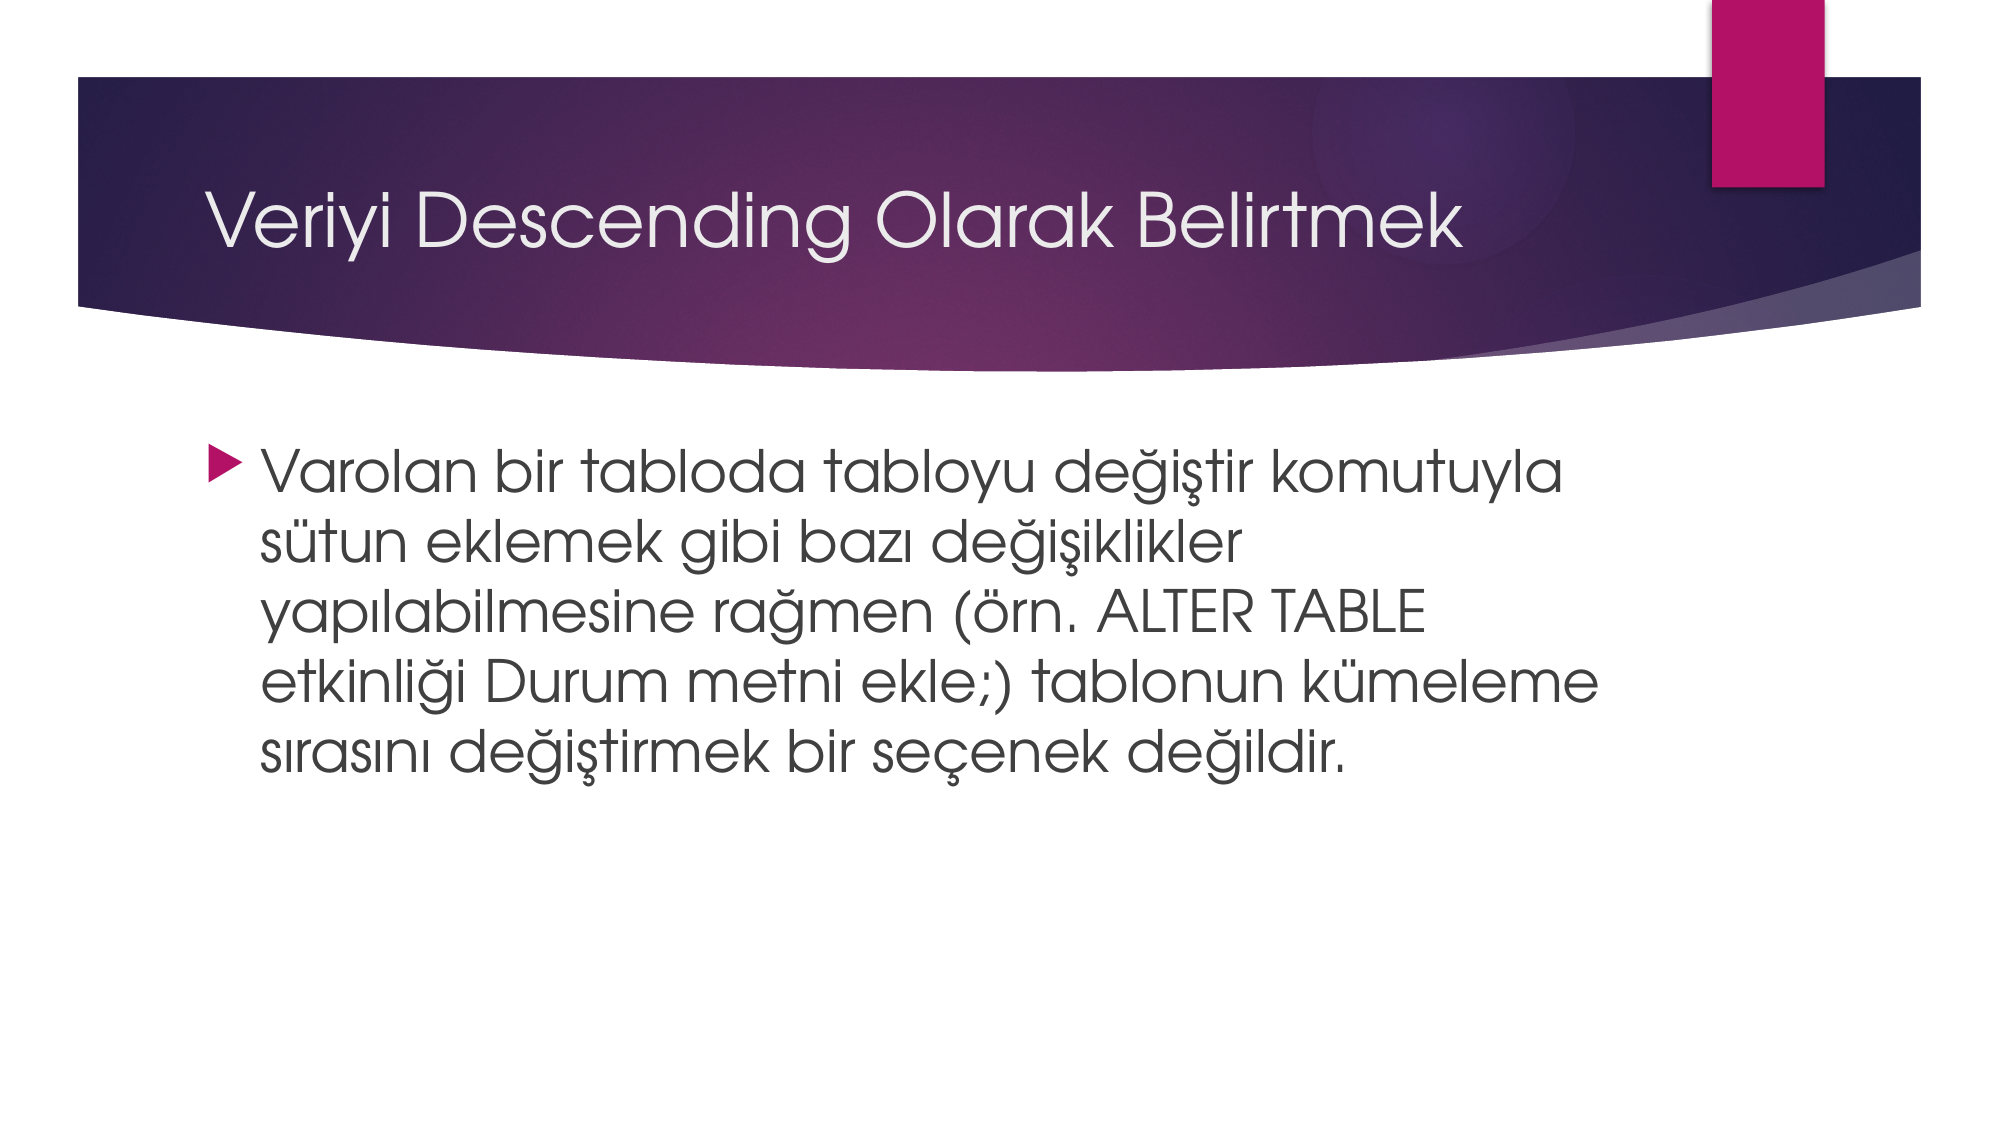

# Veriyi Descending Olarak Belirtmek
Varolan bir tabloda tabloyu değiştir komutuyla sütun eklemek gibi bazı değişiklikler yapılabilmesine rağmen (örn. ALTER TABLE etkinliği Durum metni ekle;) tablonun kümeleme sırasını değiştirmek bir seçenek değildir.